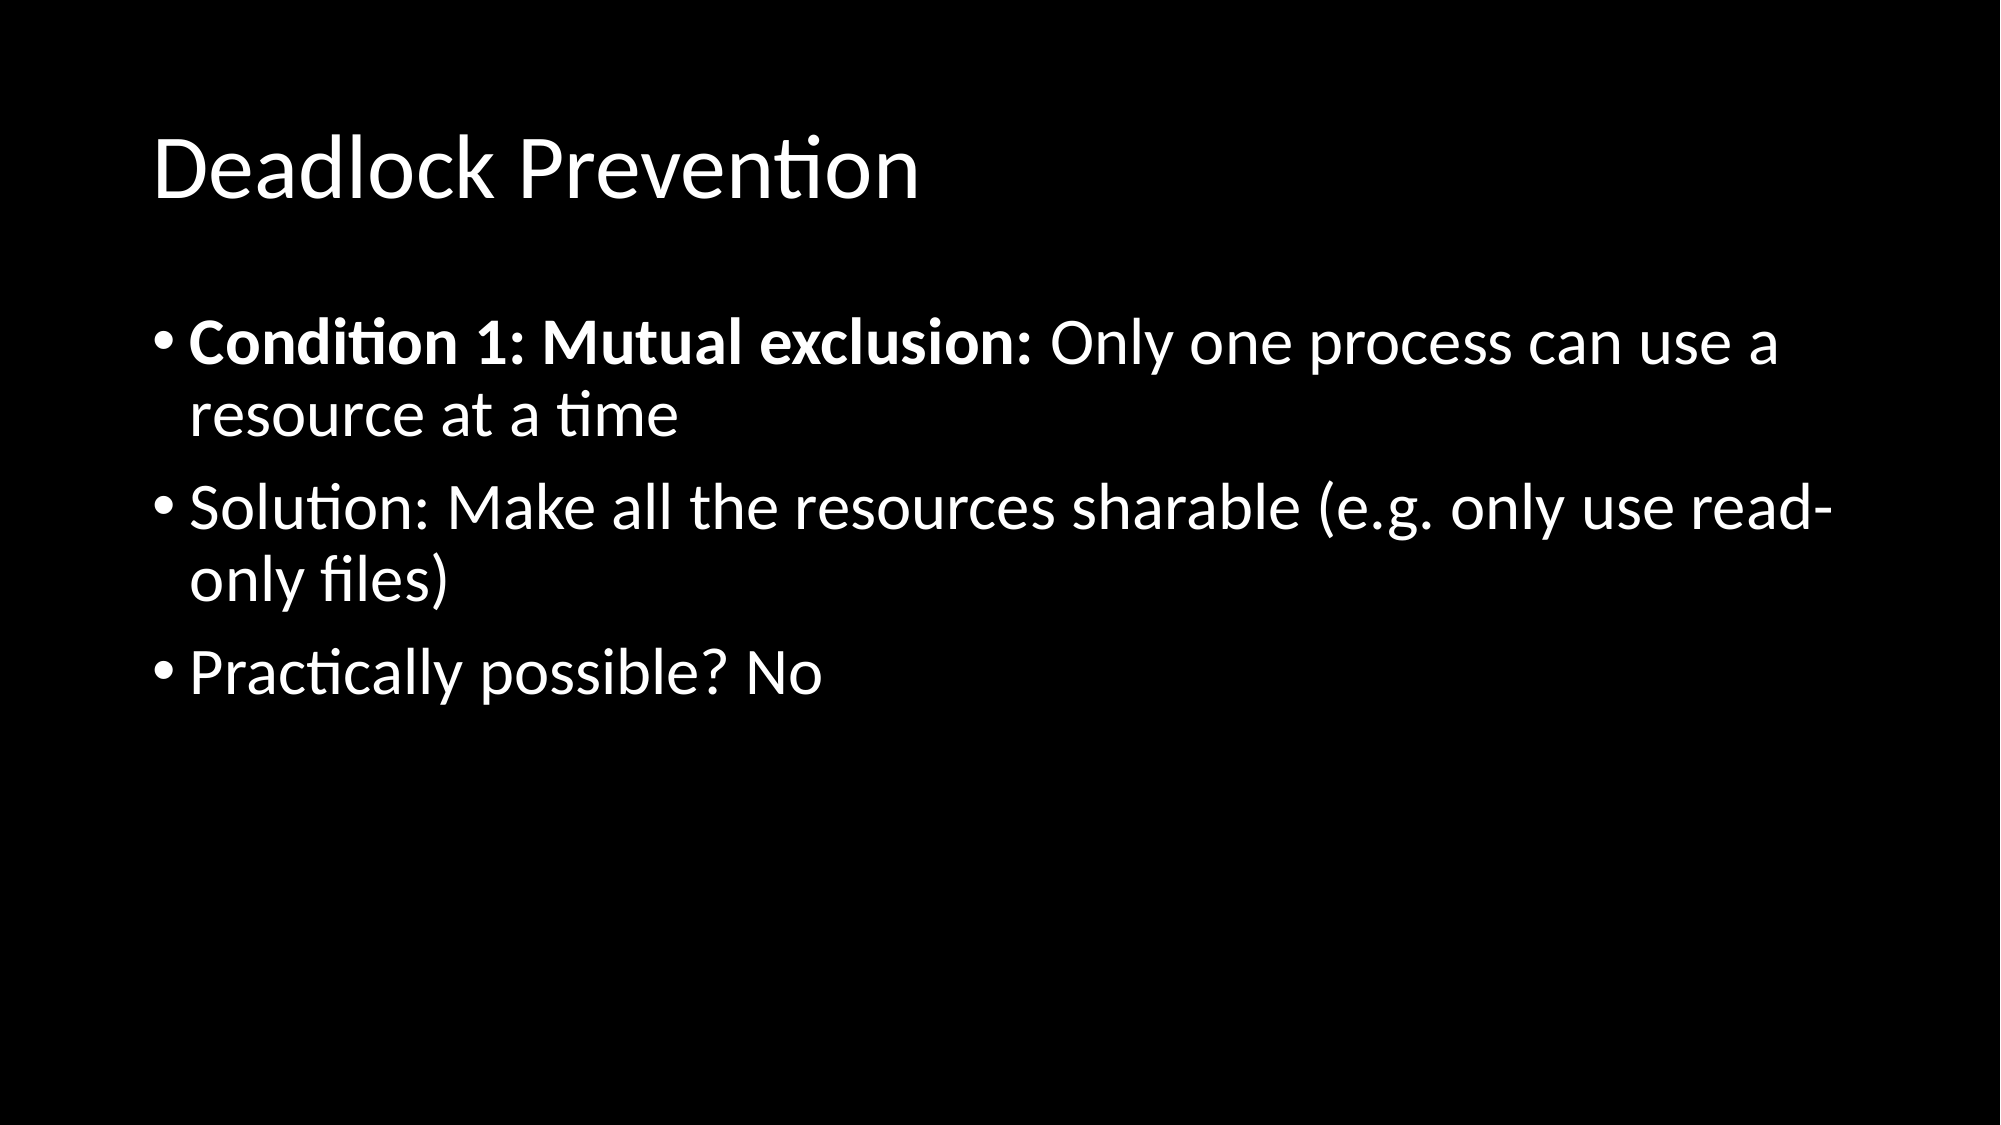

# Deadlock Prevention
Condition 1: Mutual exclusion: Only one process can use a resource at a time
Solution: Make all the resources sharable (e.g. only use read-only files)
Practically possible? No